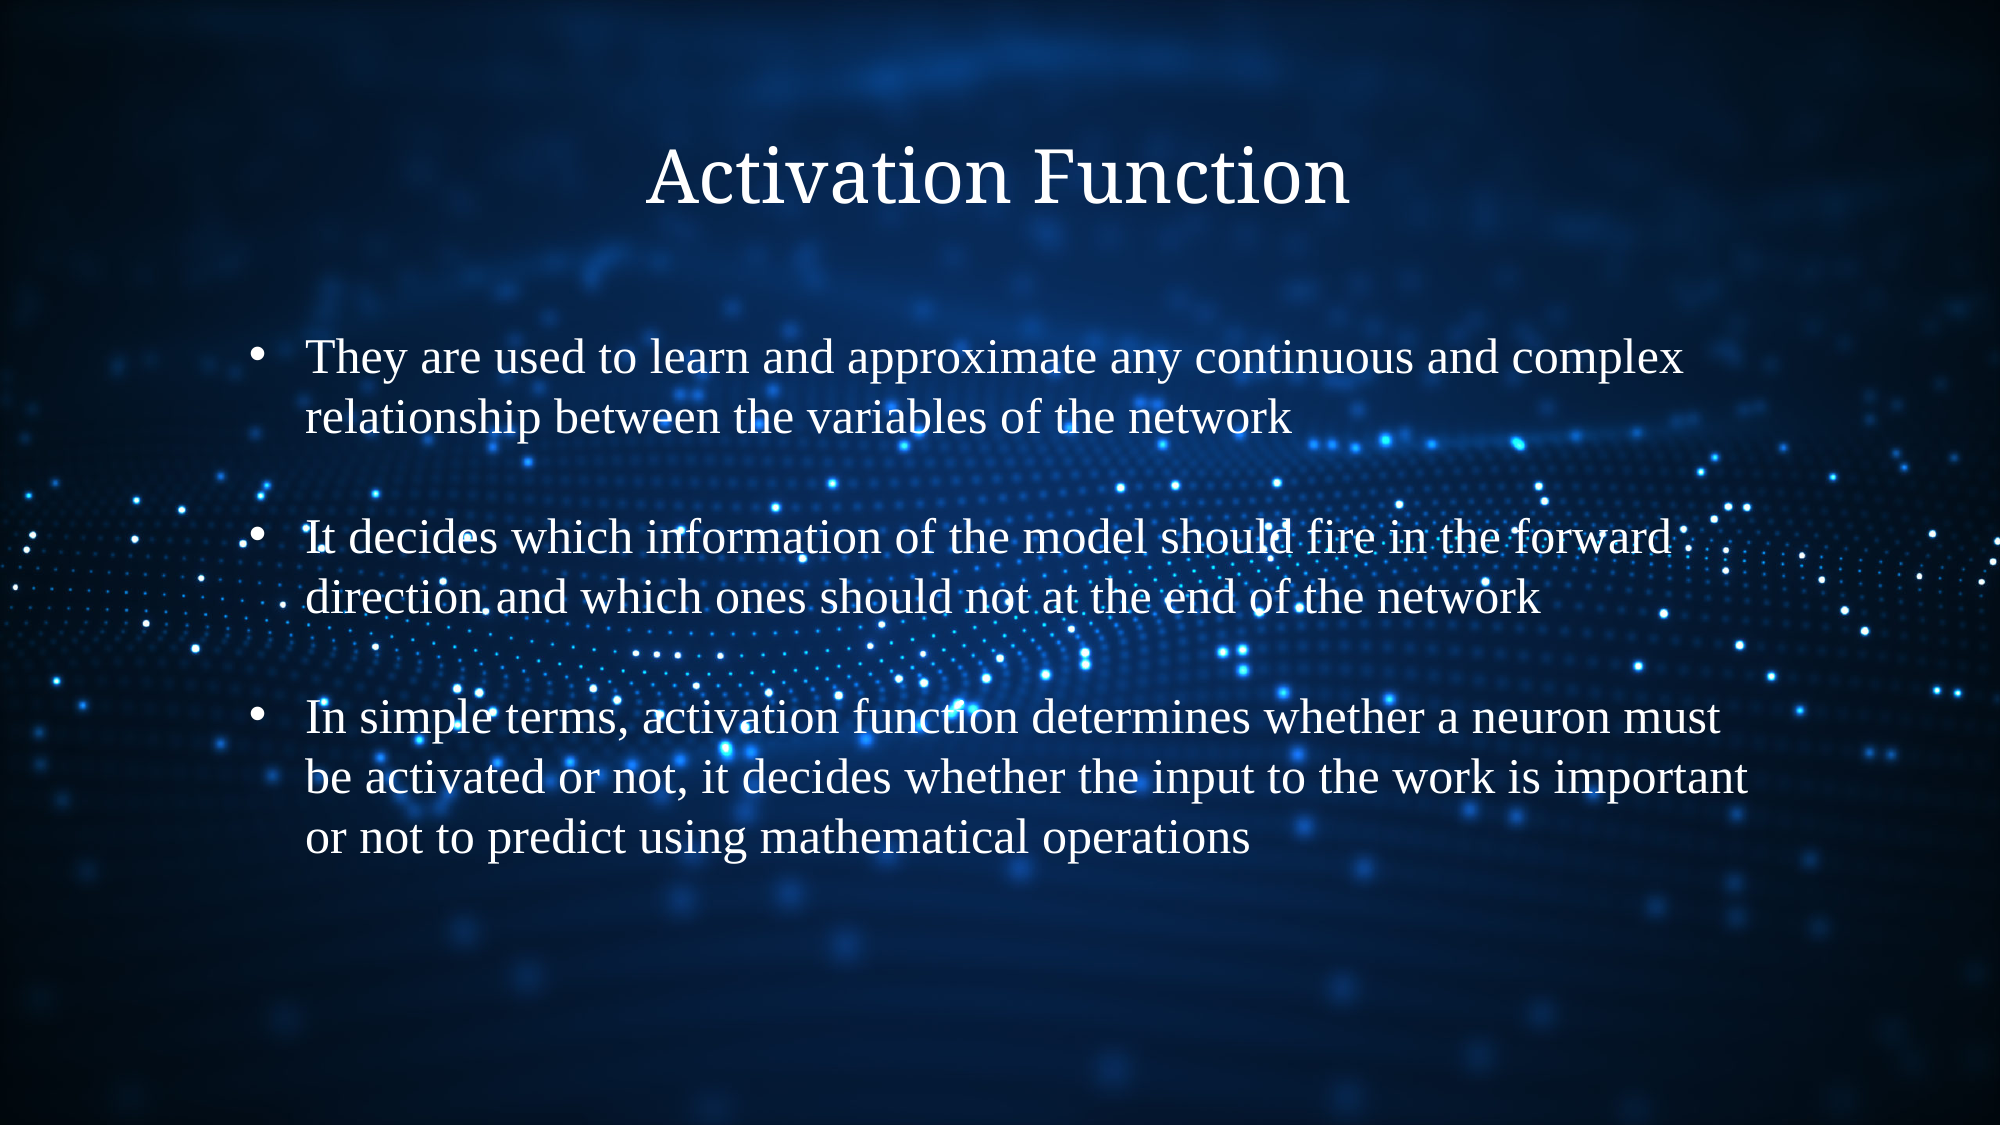

Activation Function
They are used to learn and approximate any continuous and complex relationship between the variables of the network

It decides which information of the model should fire in the forward direction and which ones should not at the end of the network

In simple terms, activation function determines whether a neuron must be activated or not, it decides whether the input to the work is important or not to predict using mathematical operations